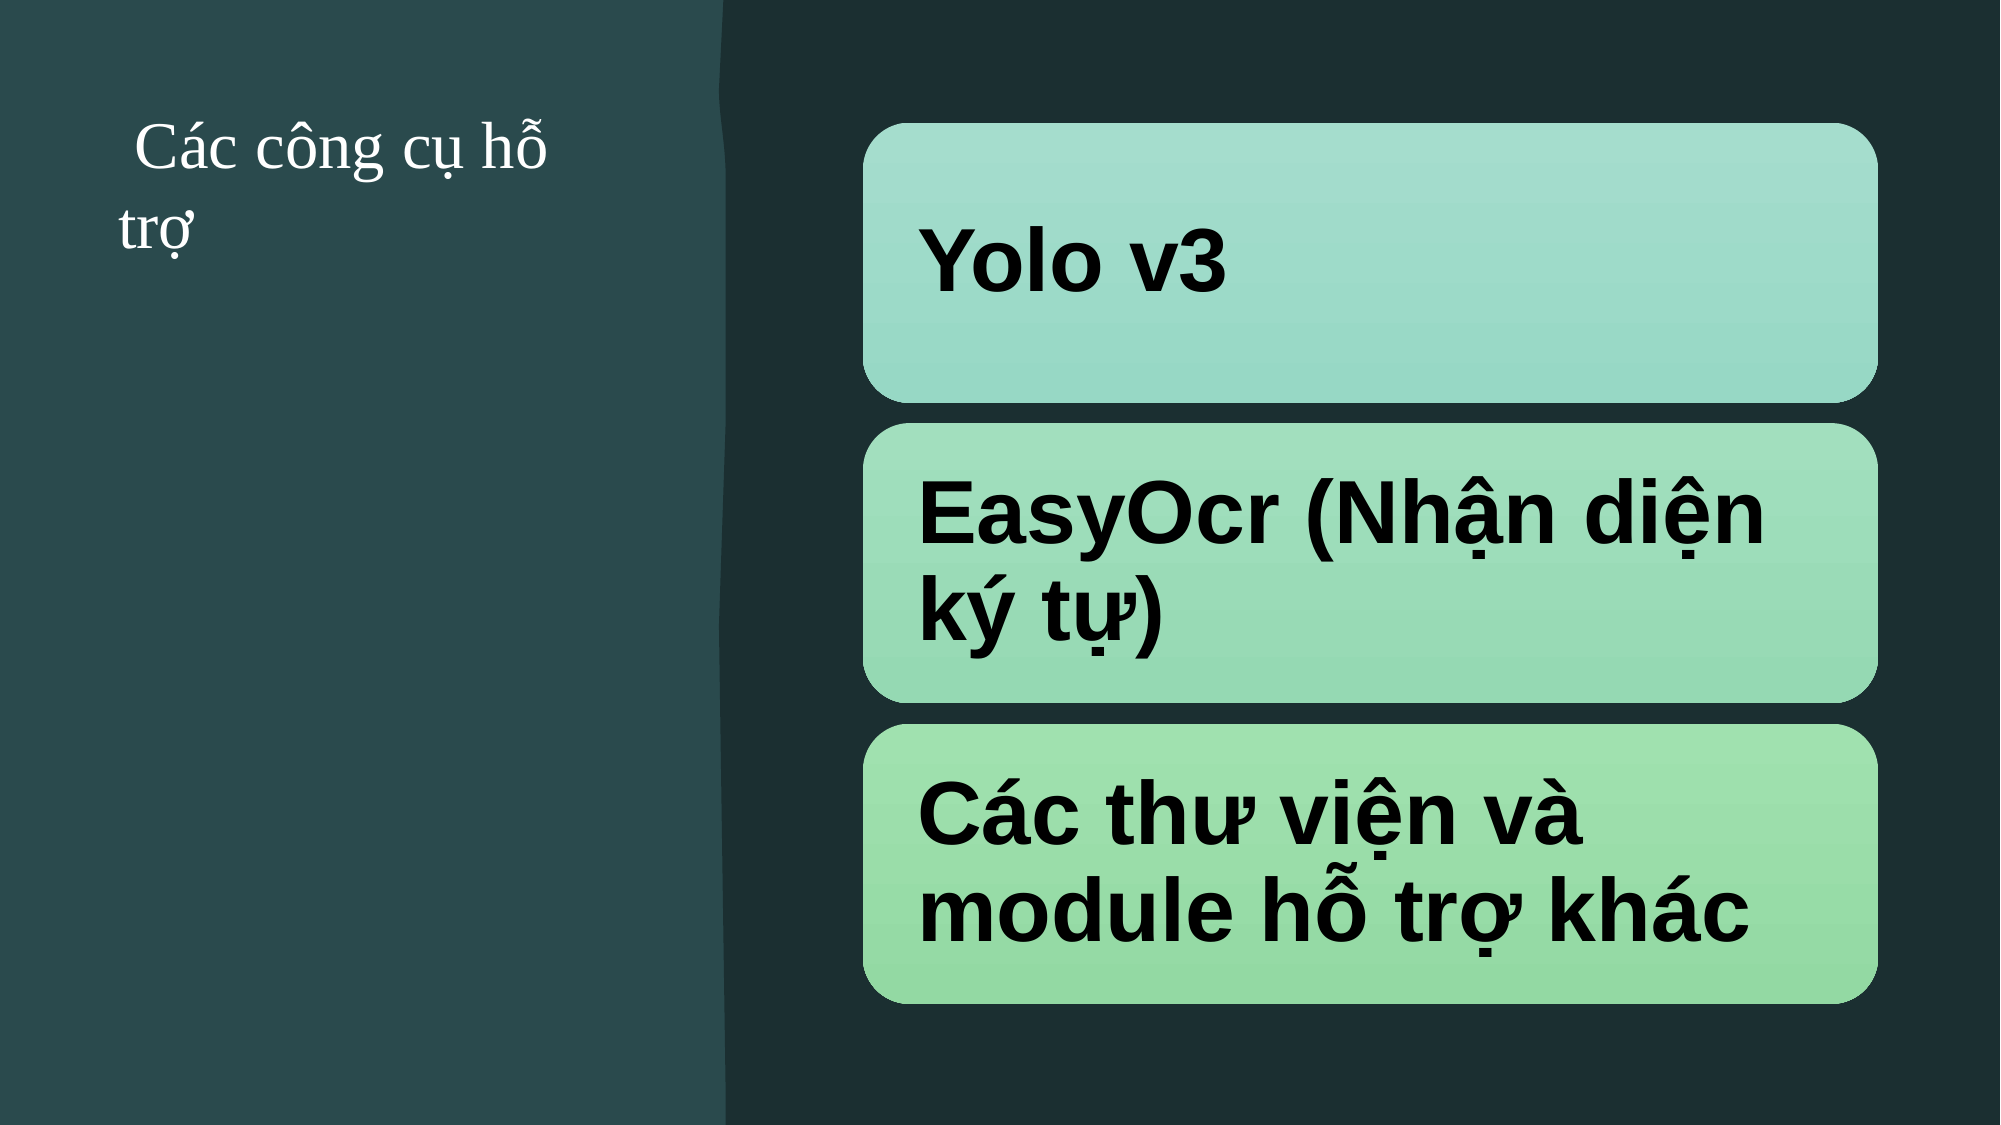

# Các công cụ hỗ trợ
Yolo v3
EasyOcr (Nhận diện ký tự)
Các thư viện và module hỗ trợ khác